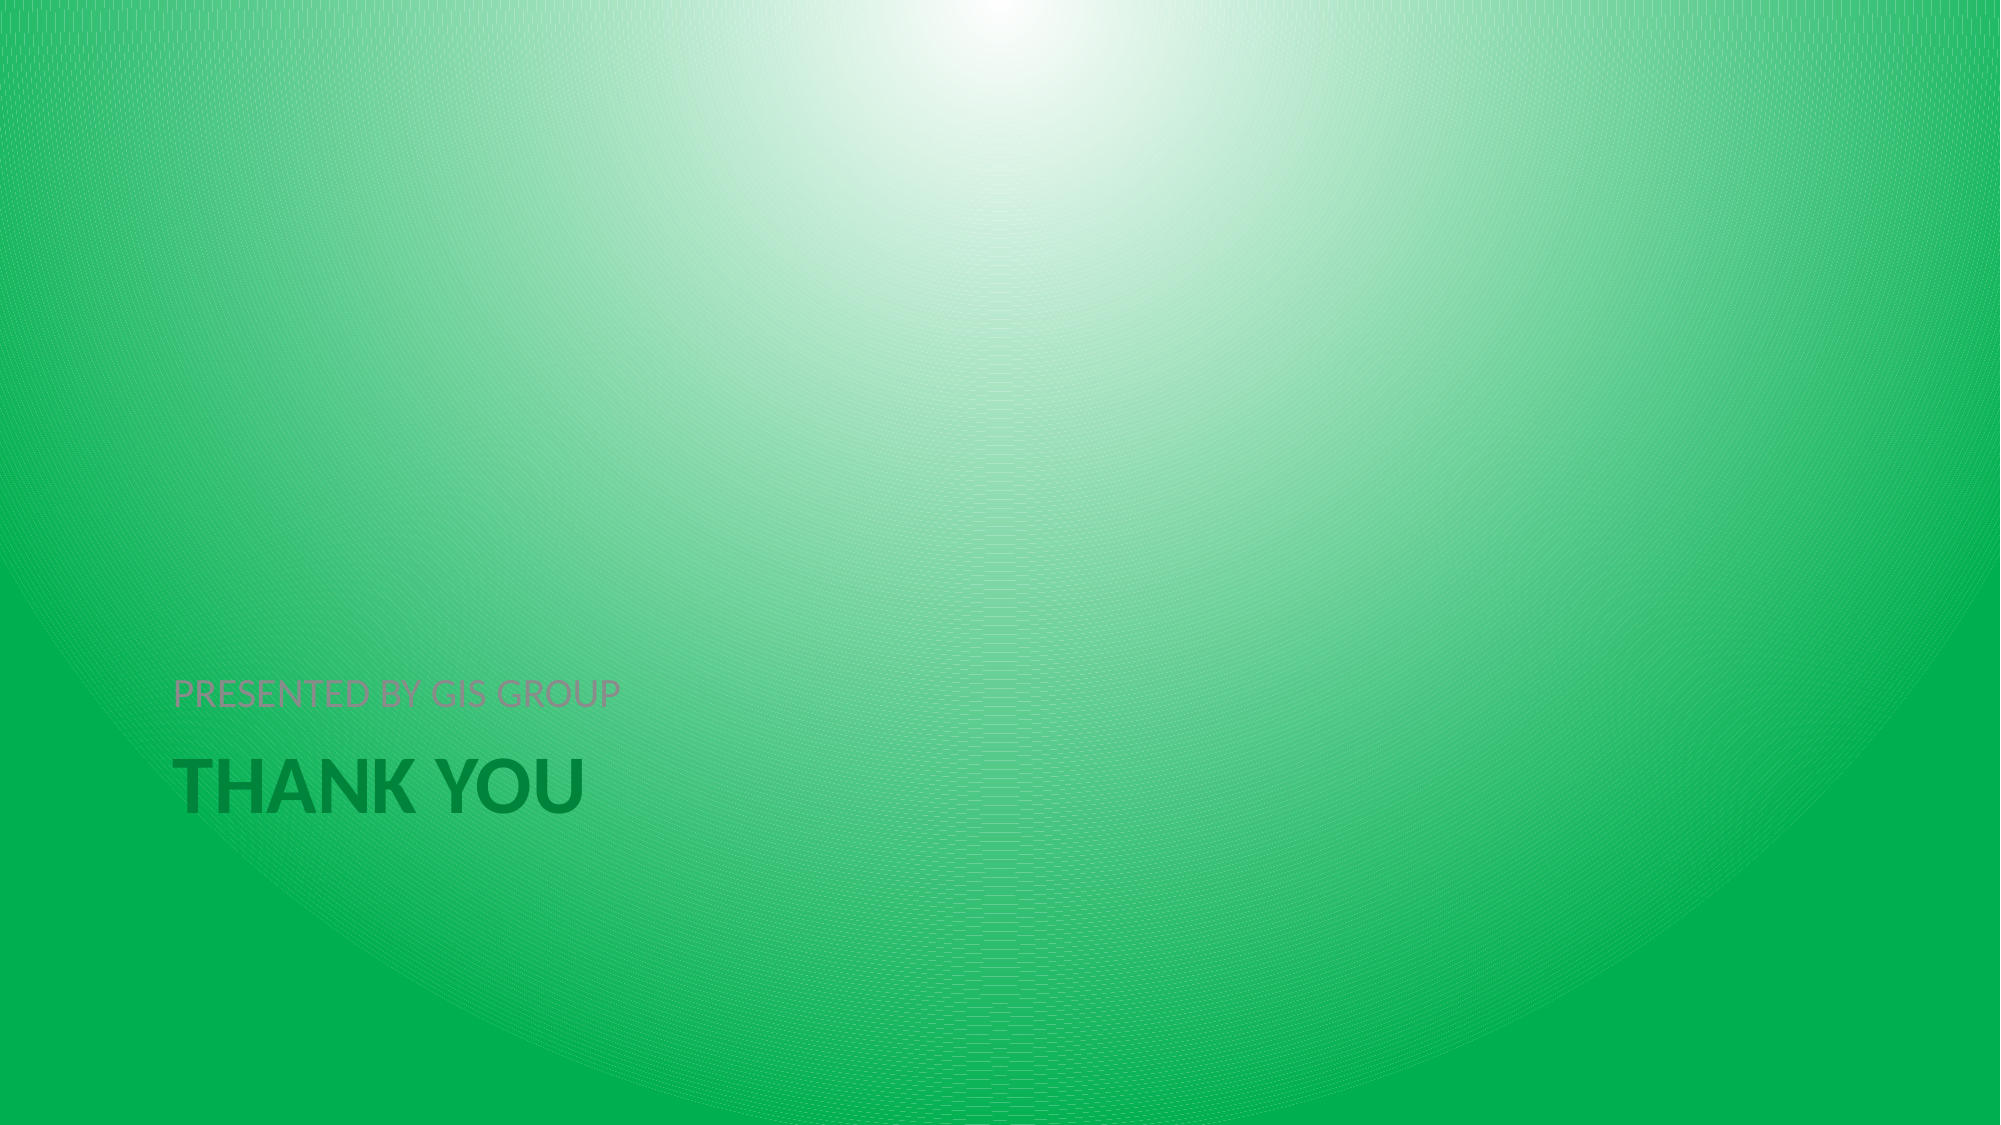

PRESENTED BY GIS GROUP
# THANK YOU